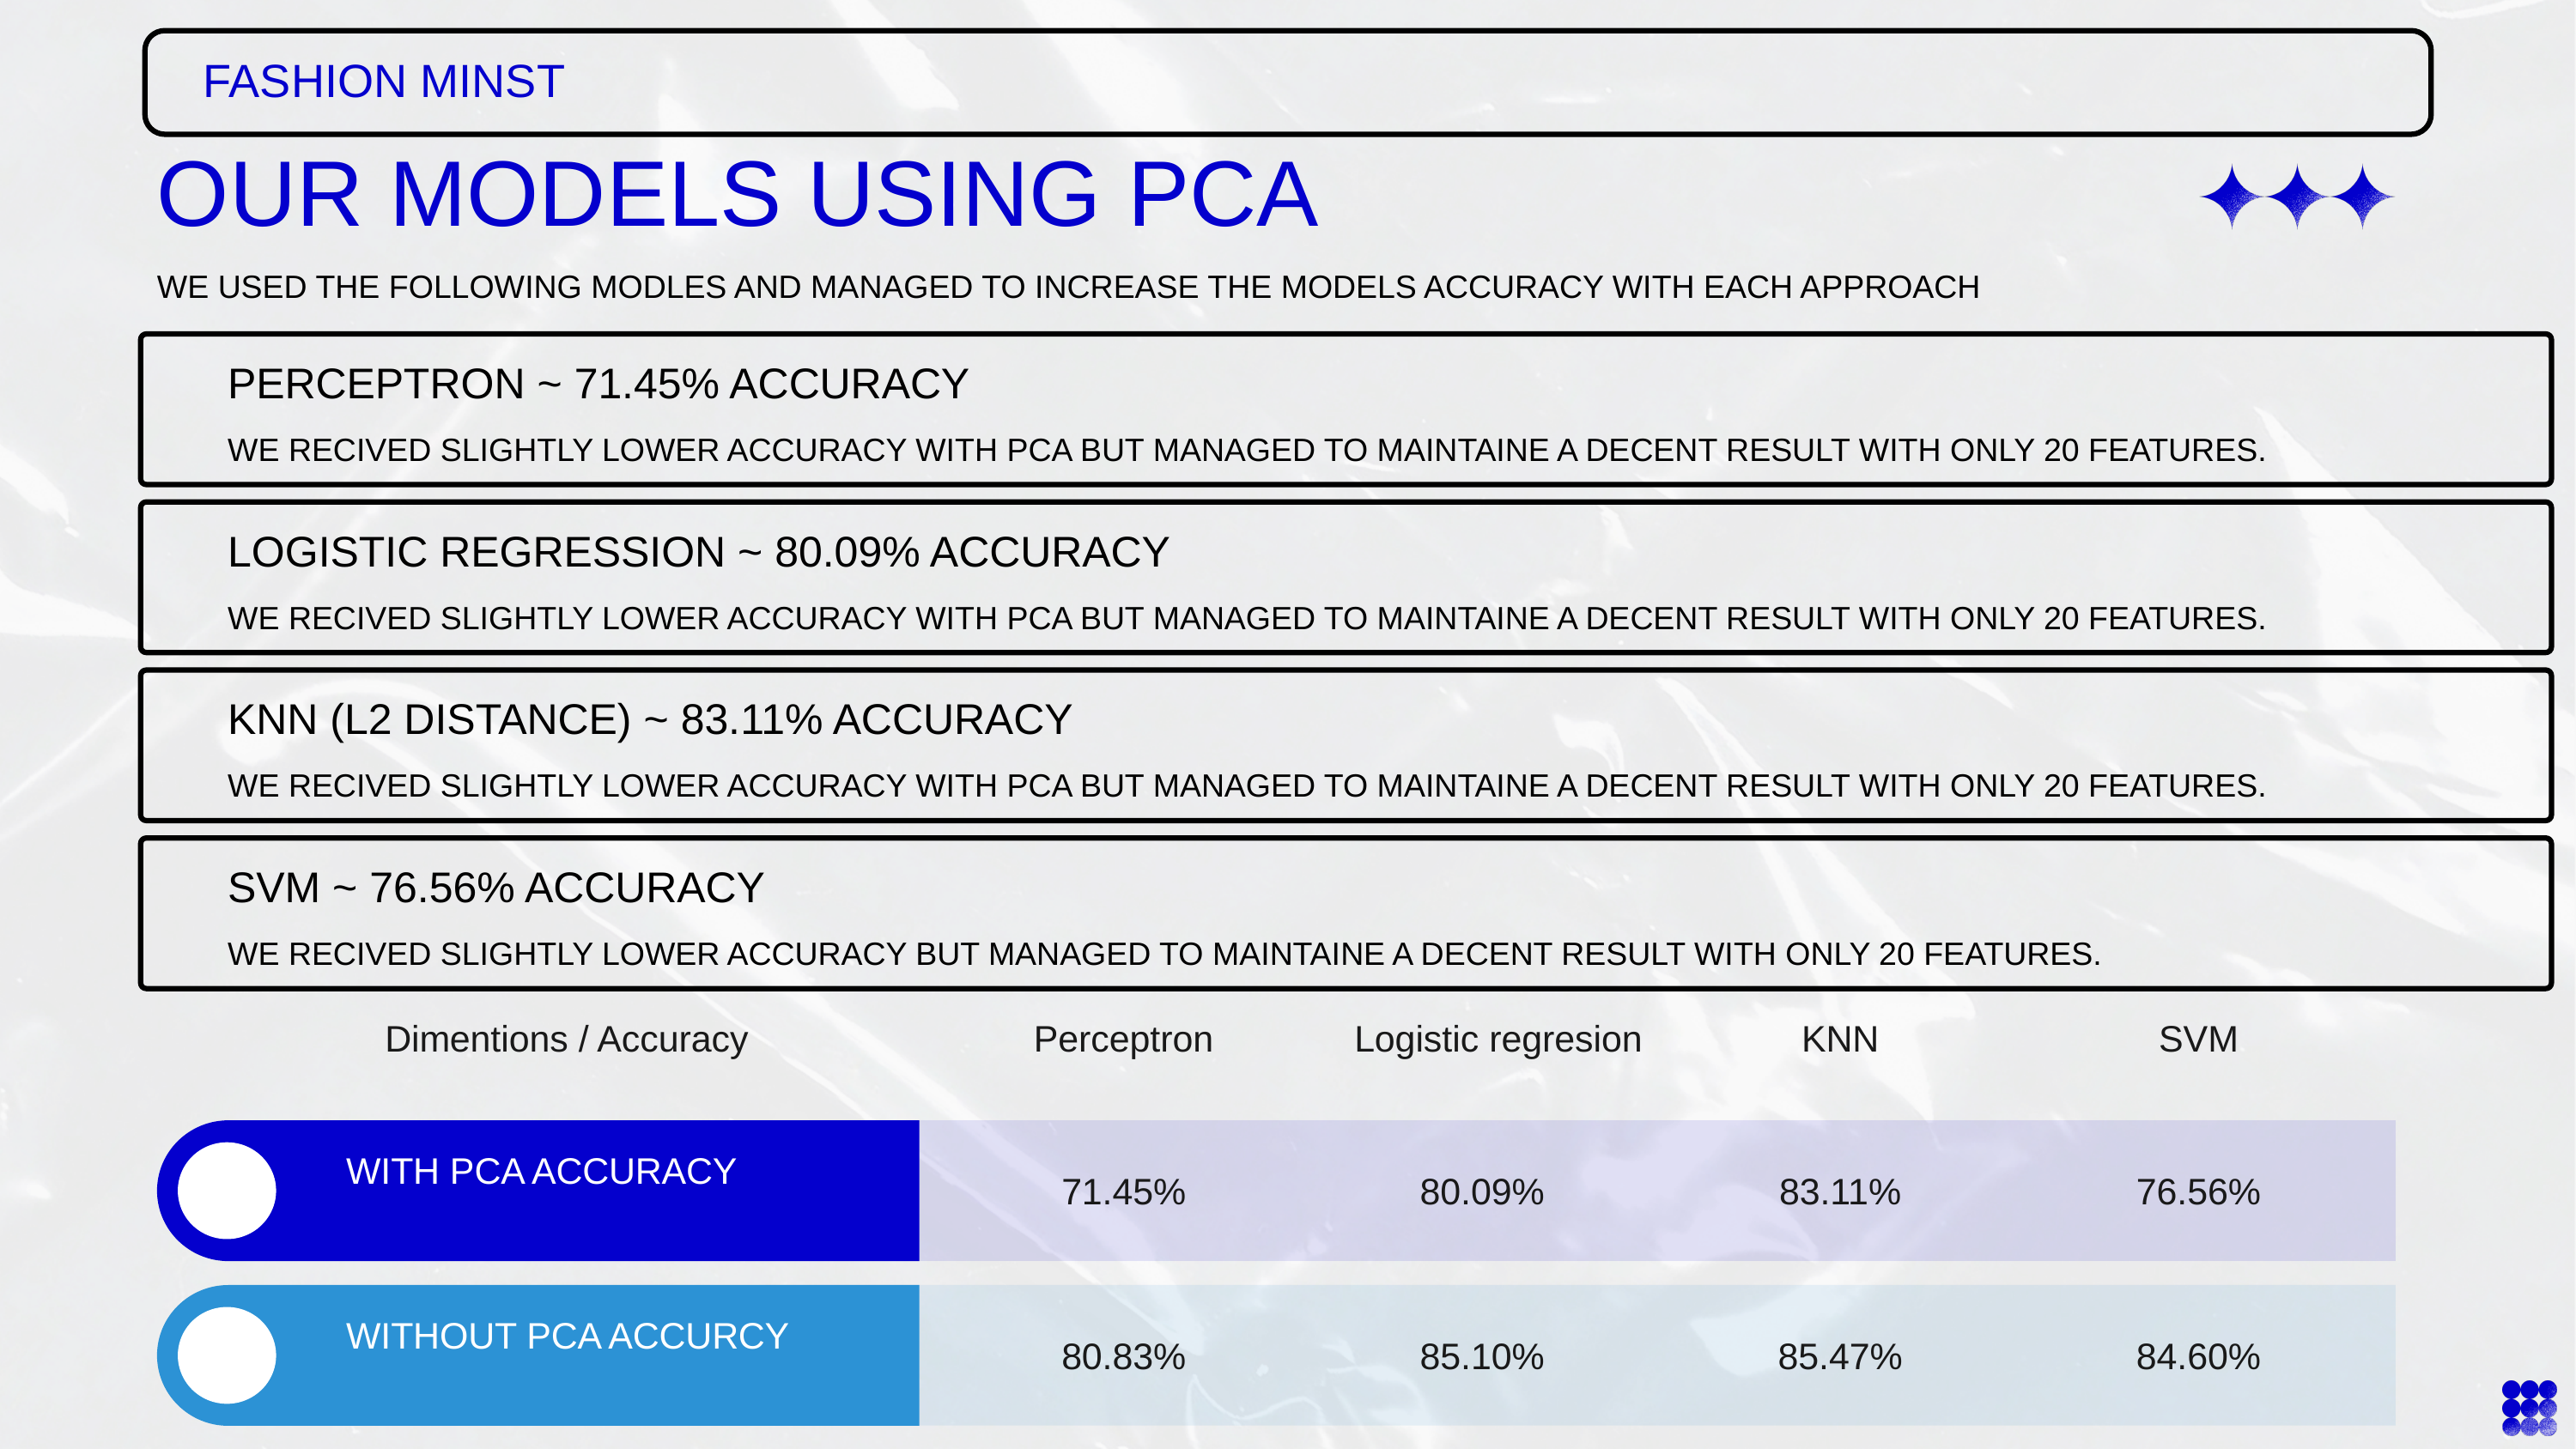

FASHION MINST
OUR MODELS USING PCA

WE USED THE FOLLOWING MODLES AND MANAGED TO INCREASE THE MODELS ACCURACY WITH EACH APPROACH

PERCEPTRON ~ 71.45% ACCURACY
WE RECIVED SLIGHTLY LOWER ACCURACY WITH PCA BUT MANAGED TO MAINTAINE A DECENT RESULT WITH ONLY 20 FEATURES.

LOGISTIC REGRESSION ~ 80.09% ACCURACY
WE RECIVED SLIGHTLY LOWER ACCURACY WITH PCA BUT MANAGED TO MAINTAINE A DECENT RESULT WITH ONLY 20 FEATURES.

KNN (L2 DISTANCE) ~ 83.11% ACCURACY
WE RECIVED SLIGHTLY LOWER ACCURACY WITH PCA BUT MANAGED TO MAINTAINE A DECENT RESULT WITH ONLY 20 FEATURES.

SVM ~ 76.56% ACCURACY
WE RECIVED SLIGHTLY LOWER ACCURACY BUT MANAGED TO MAINTAINE A DECENT RESULT WITH ONLY 20 FEATURES.
Dimentions / Accuracy
Perceptron
Logistic regresion
KNN
SVM

WITH PCA ACCURACY
71.45%
80.09%
83.11%
76.56%

WITHOUT PCA ACCURCY
80.83%
85.10%
85.47%
84.60%